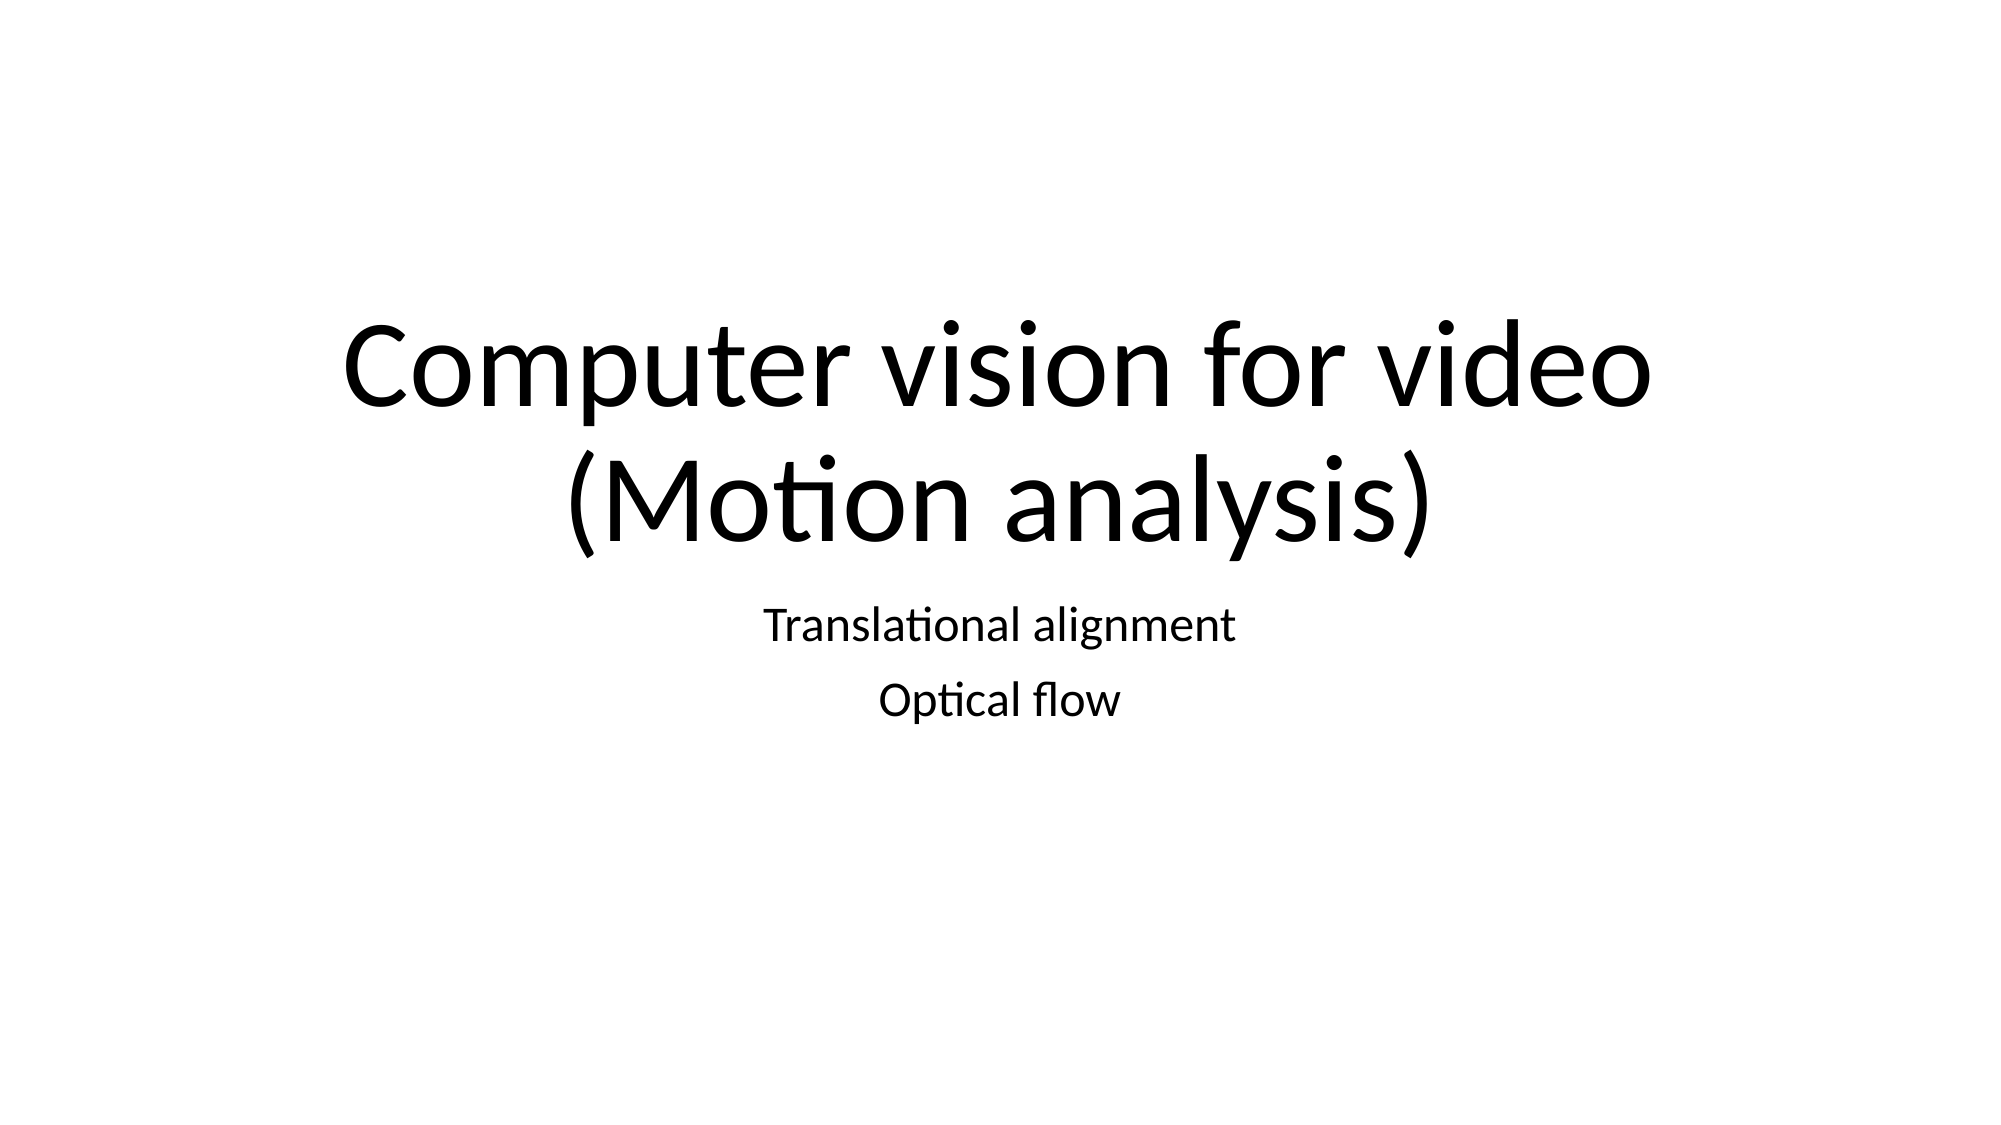

# Computer vision for video (Motion analysis)
Translational alignment
Optical flow